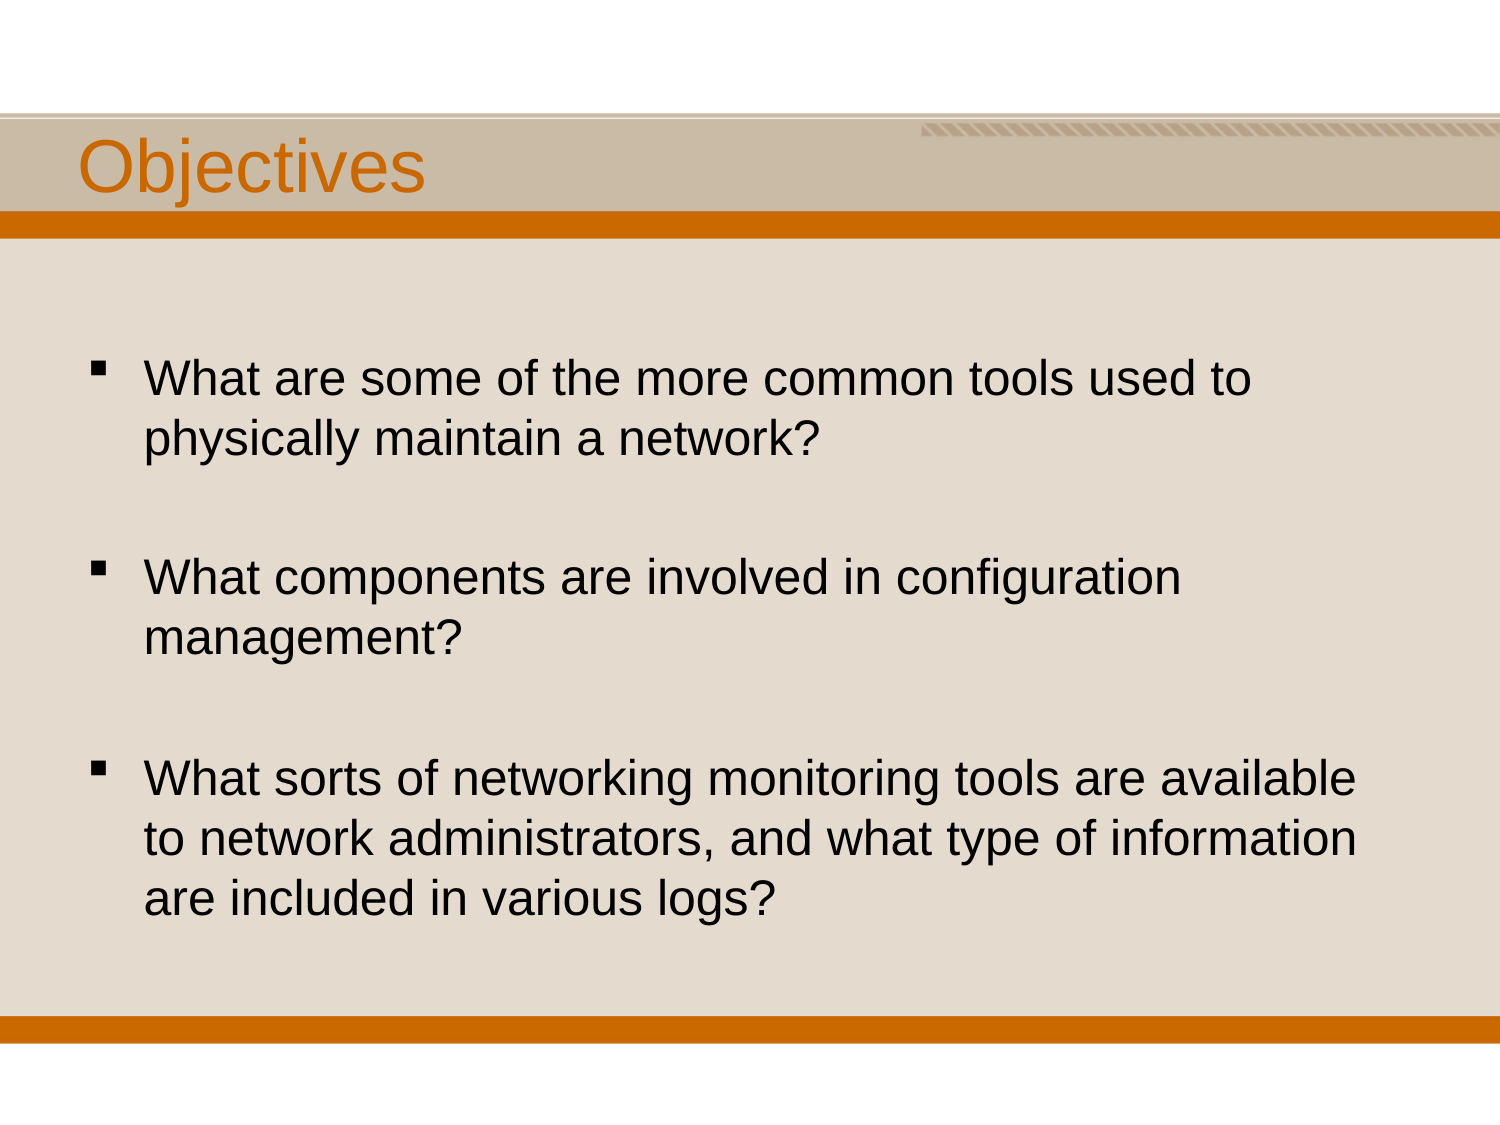

# Objectives
What are some of the more common tools used to physically maintain a network?

What components are involved in configuration management?

What sorts of networking monitoring tools are available to network administrators, and what type of information are included in various logs?